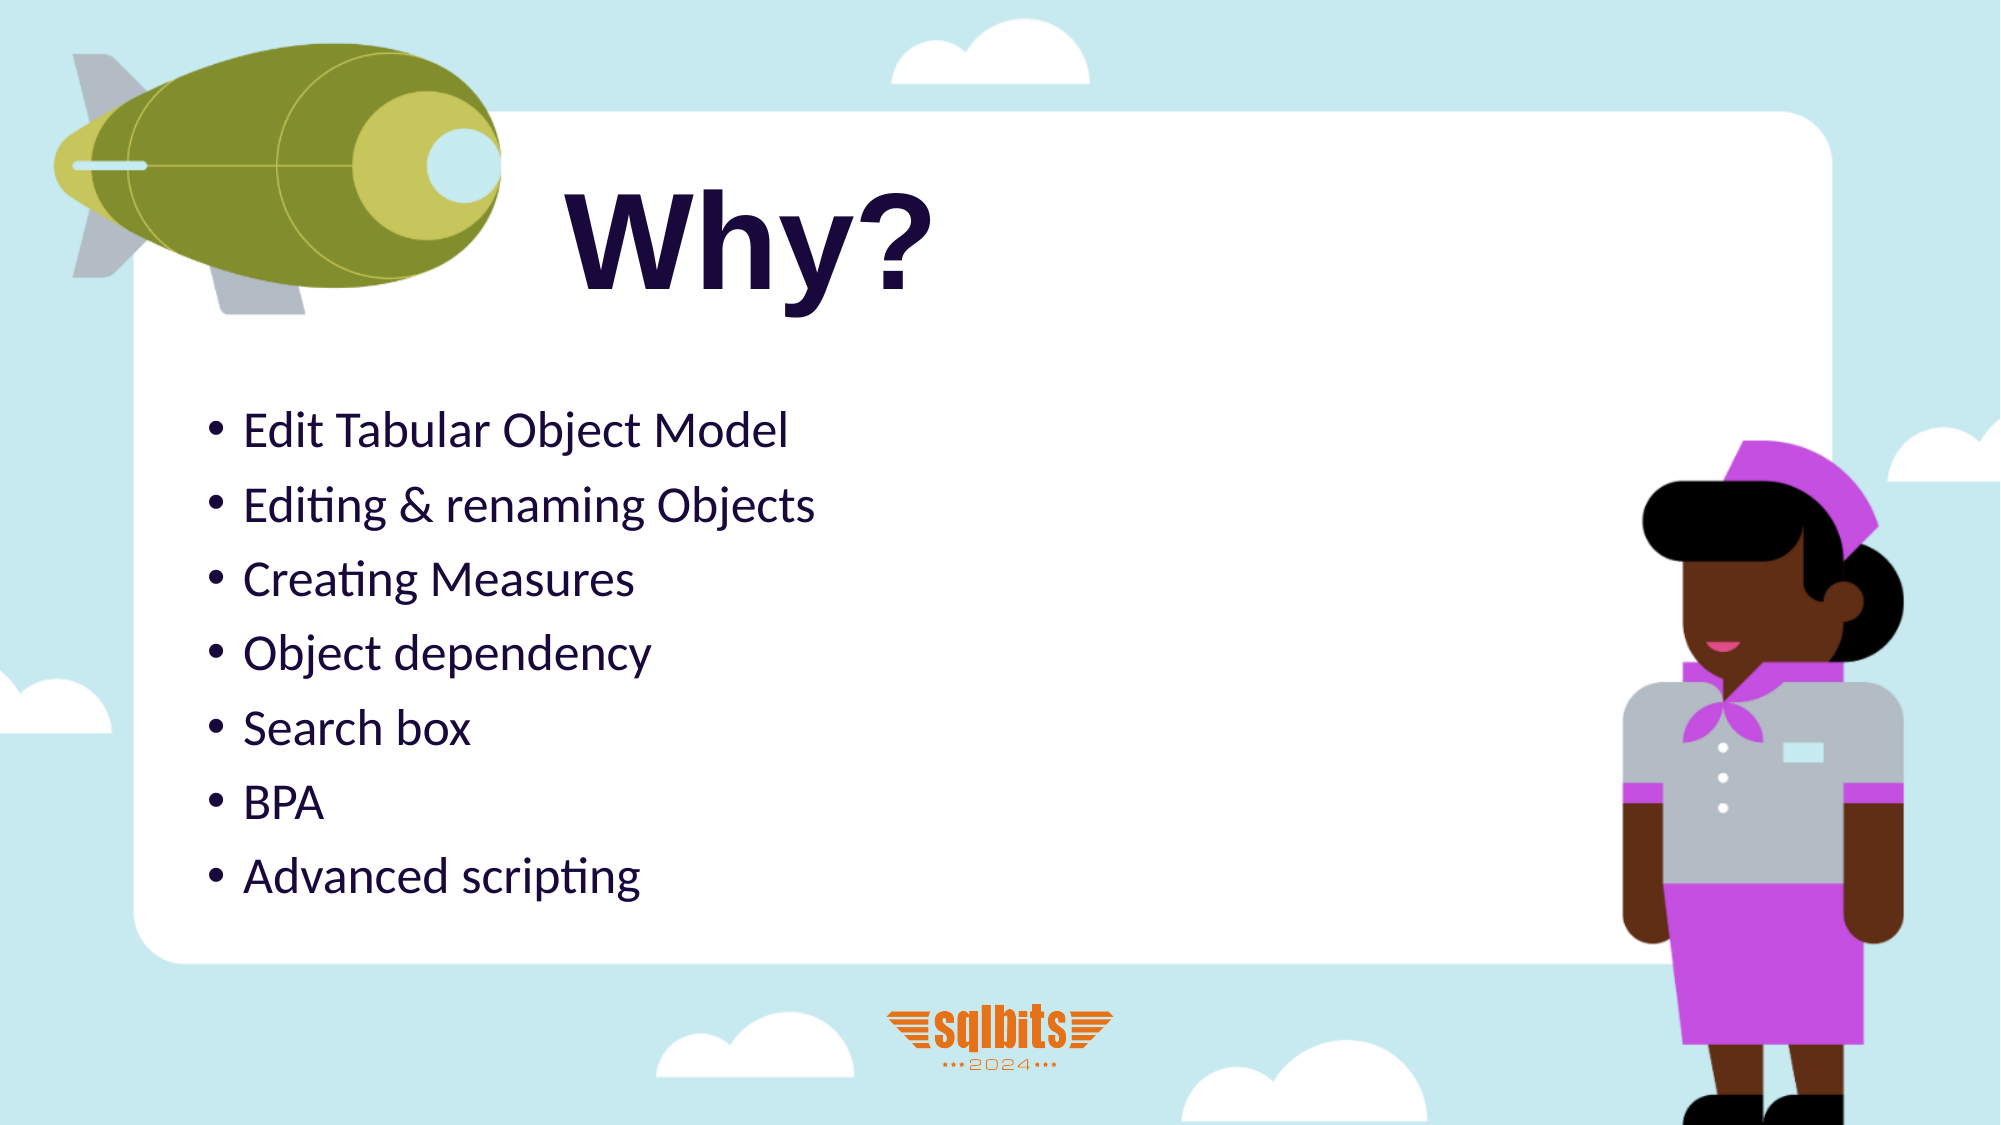

# Why?
Edit Tabular Object Model
Editing & renaming Objects
Creating Measures
Object dependency
Search box
BPA
Advanced scripting